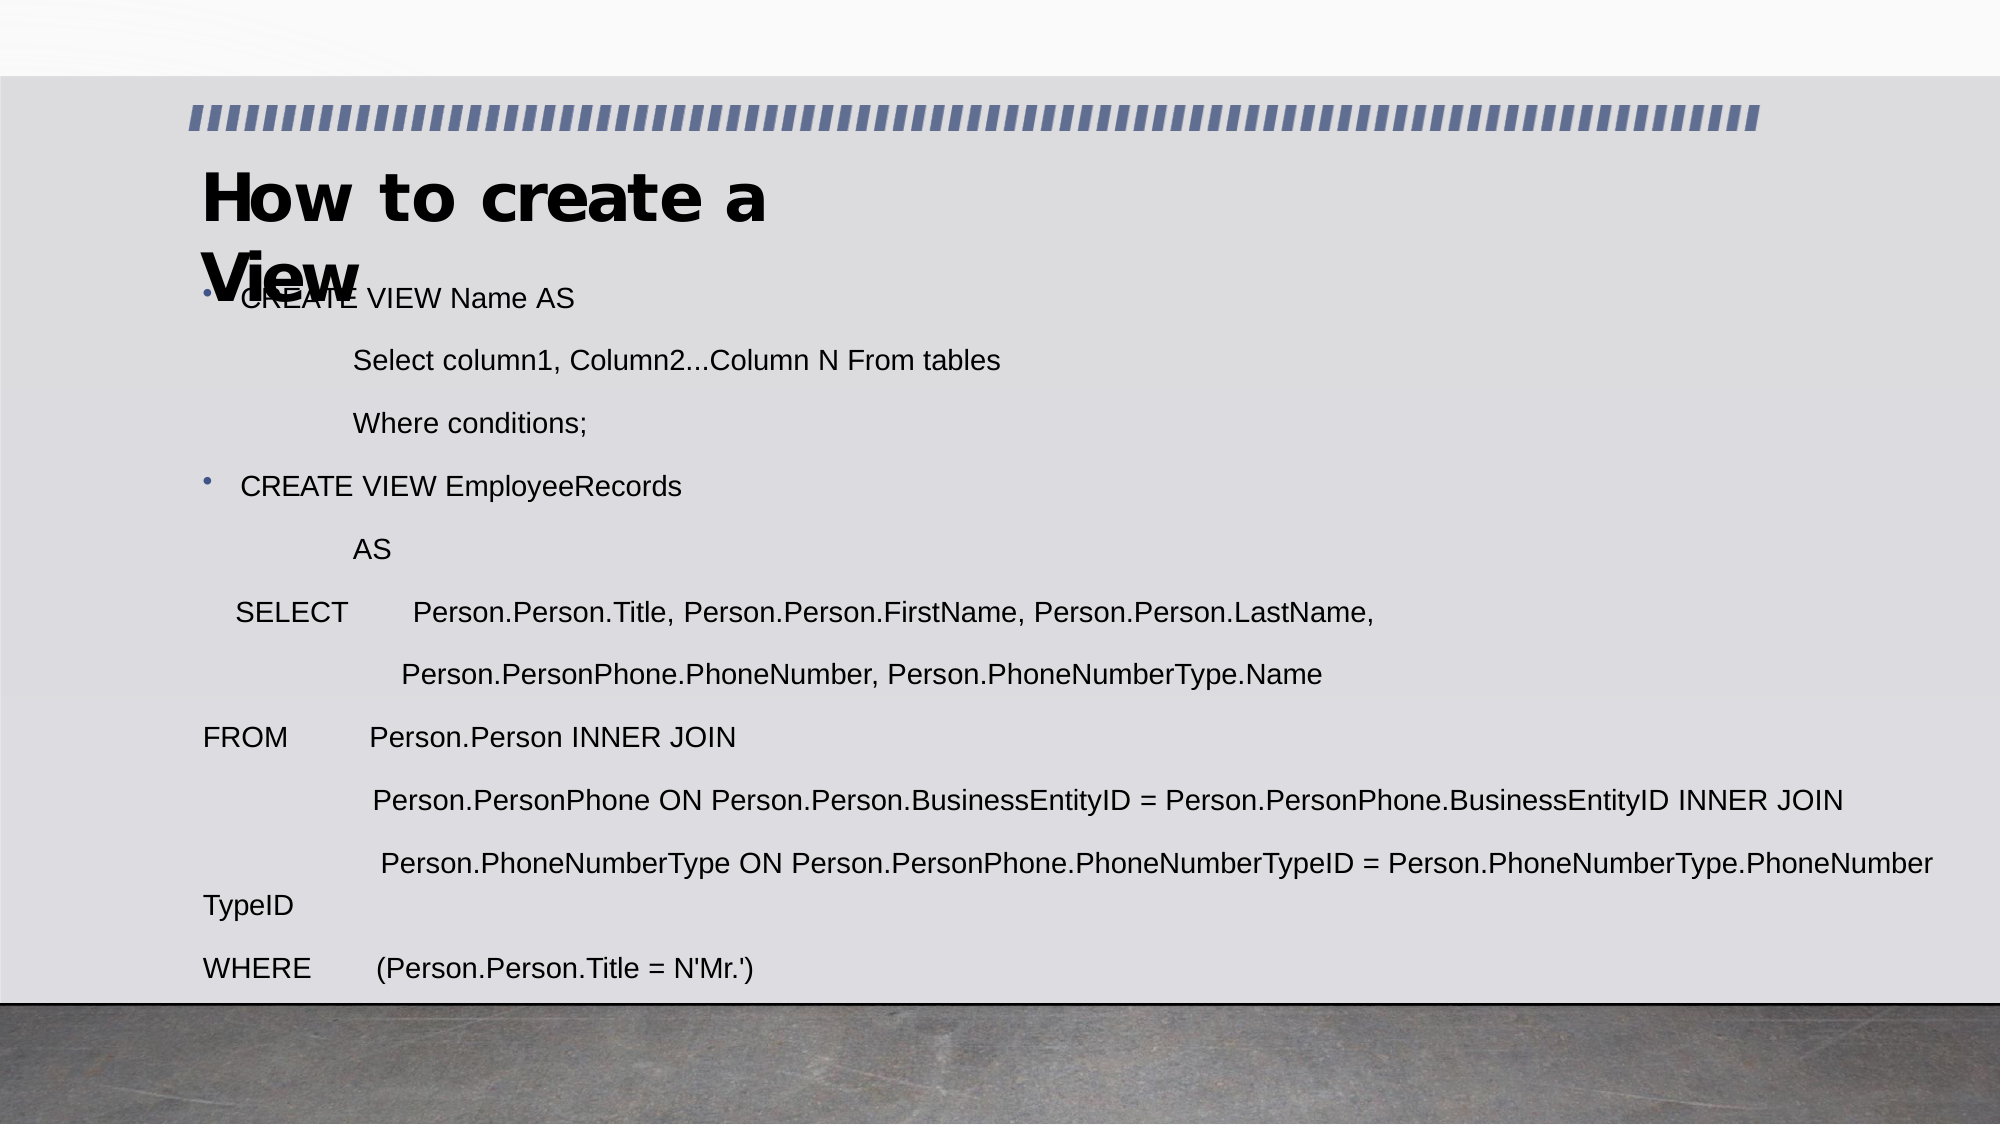

# How to create a View
CREATE VIEW Name AS
Select column1, Column2...Column N From tables
Where conditions;
CREATE VIEW EmployeeRecords
AS
SELECT
Person.Person.Title, Person.Person.FirstName, Person.Person.LastName,
Person.PersonPhone.PhoneNumber, Person.PhoneNumberType.Name
FROM
Person.Person INNER JOIN
Person.PersonPhone ON Person.Person.BusinessEntityID = Person.PersonPhone.BusinessEntityID INNER JOIN
Person.PhoneNumberType ON Person.PersonPhone.PhoneNumberTypeID = Person.PhoneNumberType.PhoneNumber
TypeID
WHERE
(Person.Person.Title = N'Mr.')